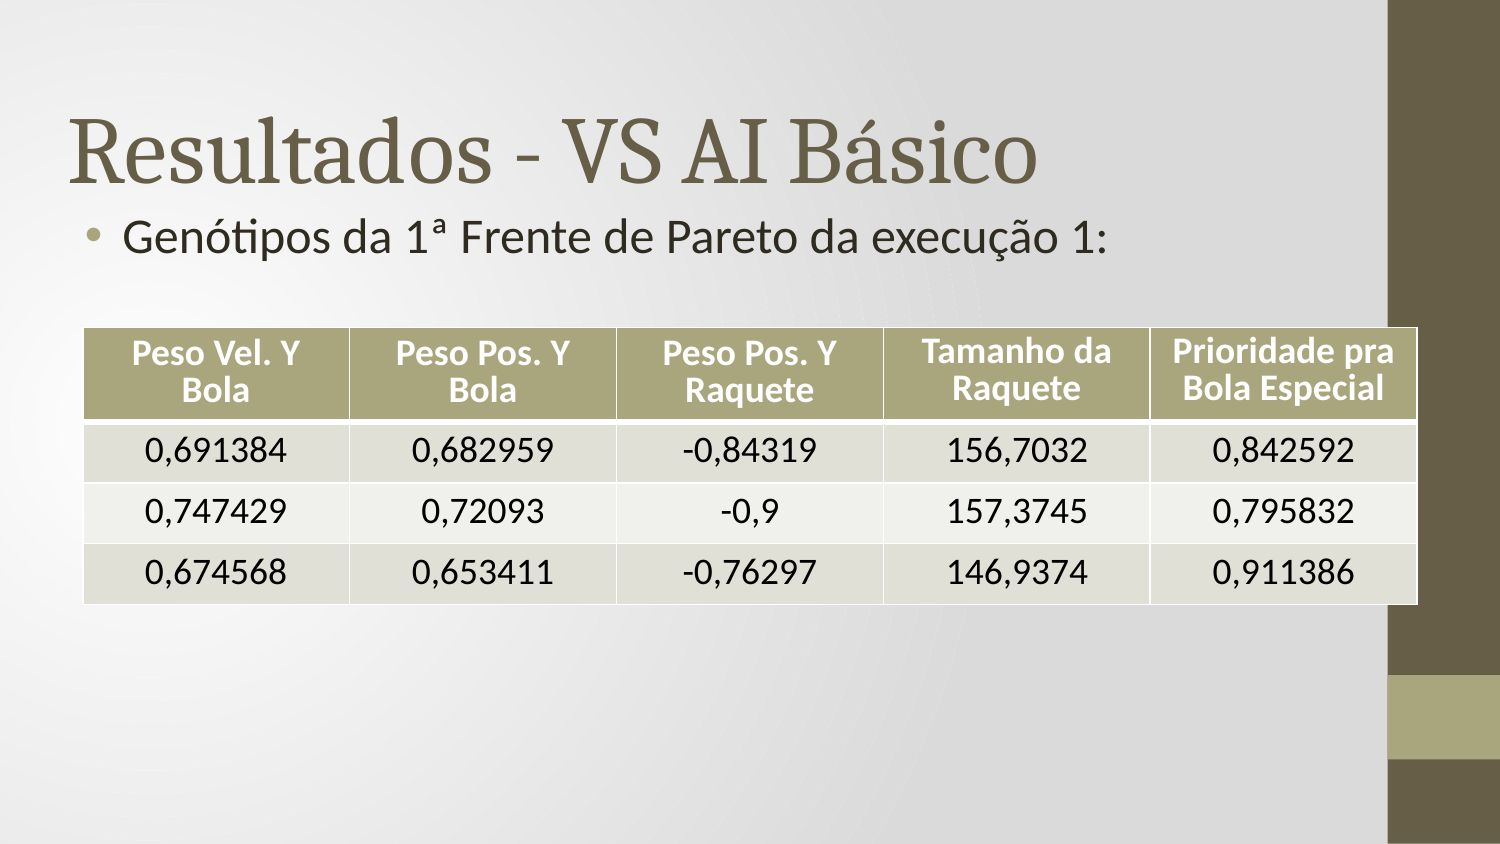

# Resultados - VS AI Básico
Genótipos da 1ª Frente de Pareto da execução 1:

| Peso Vel. Y Bola | Peso Pos. Y Bola | Peso Pos. Y Raquete | Tamanho da Raquete | Prioridade pra Bola Especial |
| --- | --- | --- | --- | --- |
| 0,691384 | 0,682959 | -0,84319 | 156,7032 | 0,842592 |
| 0,747429 | 0,72093 | -0,9 | 157,3745 | 0,795832 |
| 0,674568 | 0,653411 | -0,76297 | 146,9374 | 0,911386 |